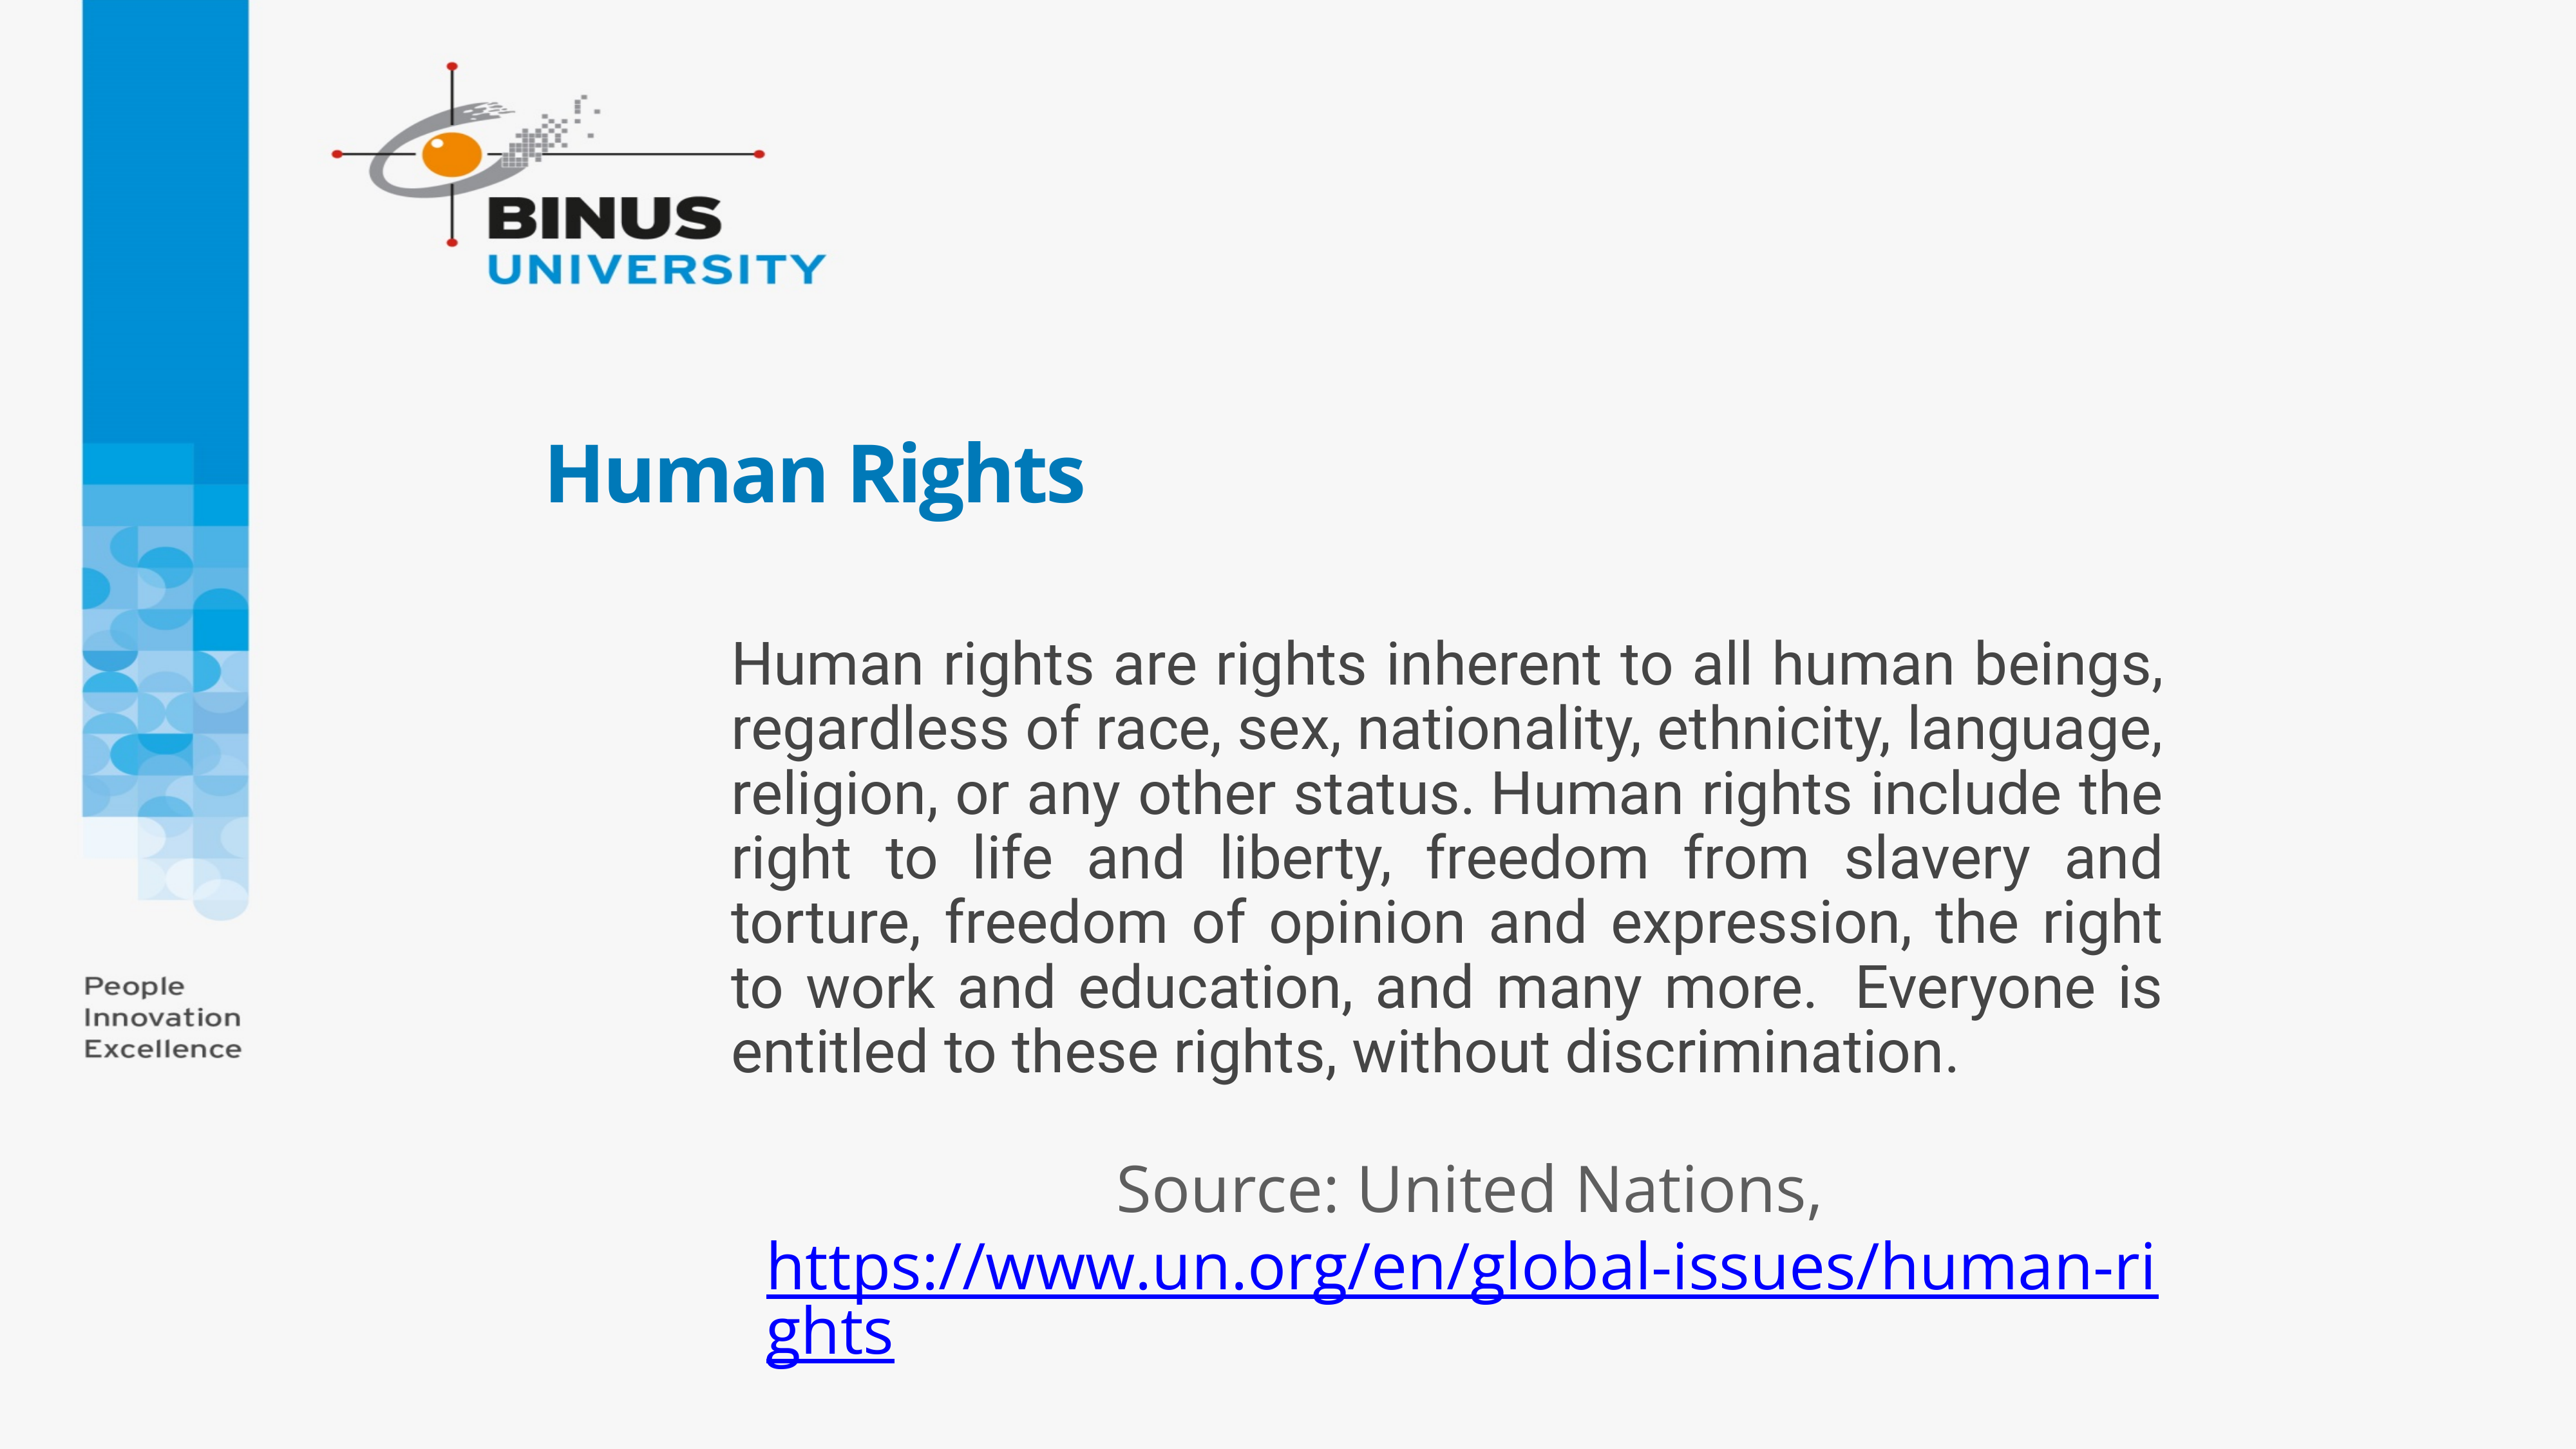

# Human Rights
Human rights are rights inherent to all human beings, regardless of race, sex, nationality, ethnicity, language, religion, or any other status. Human rights include the right to life and liberty, freedom from slavery and torture, freedom of opinion and expression, the right to work and education, and many more.  Everyone is entitled to these rights, without discrimination.
Source: United Nations, https://www.un.org/en/global-issues/human-rights